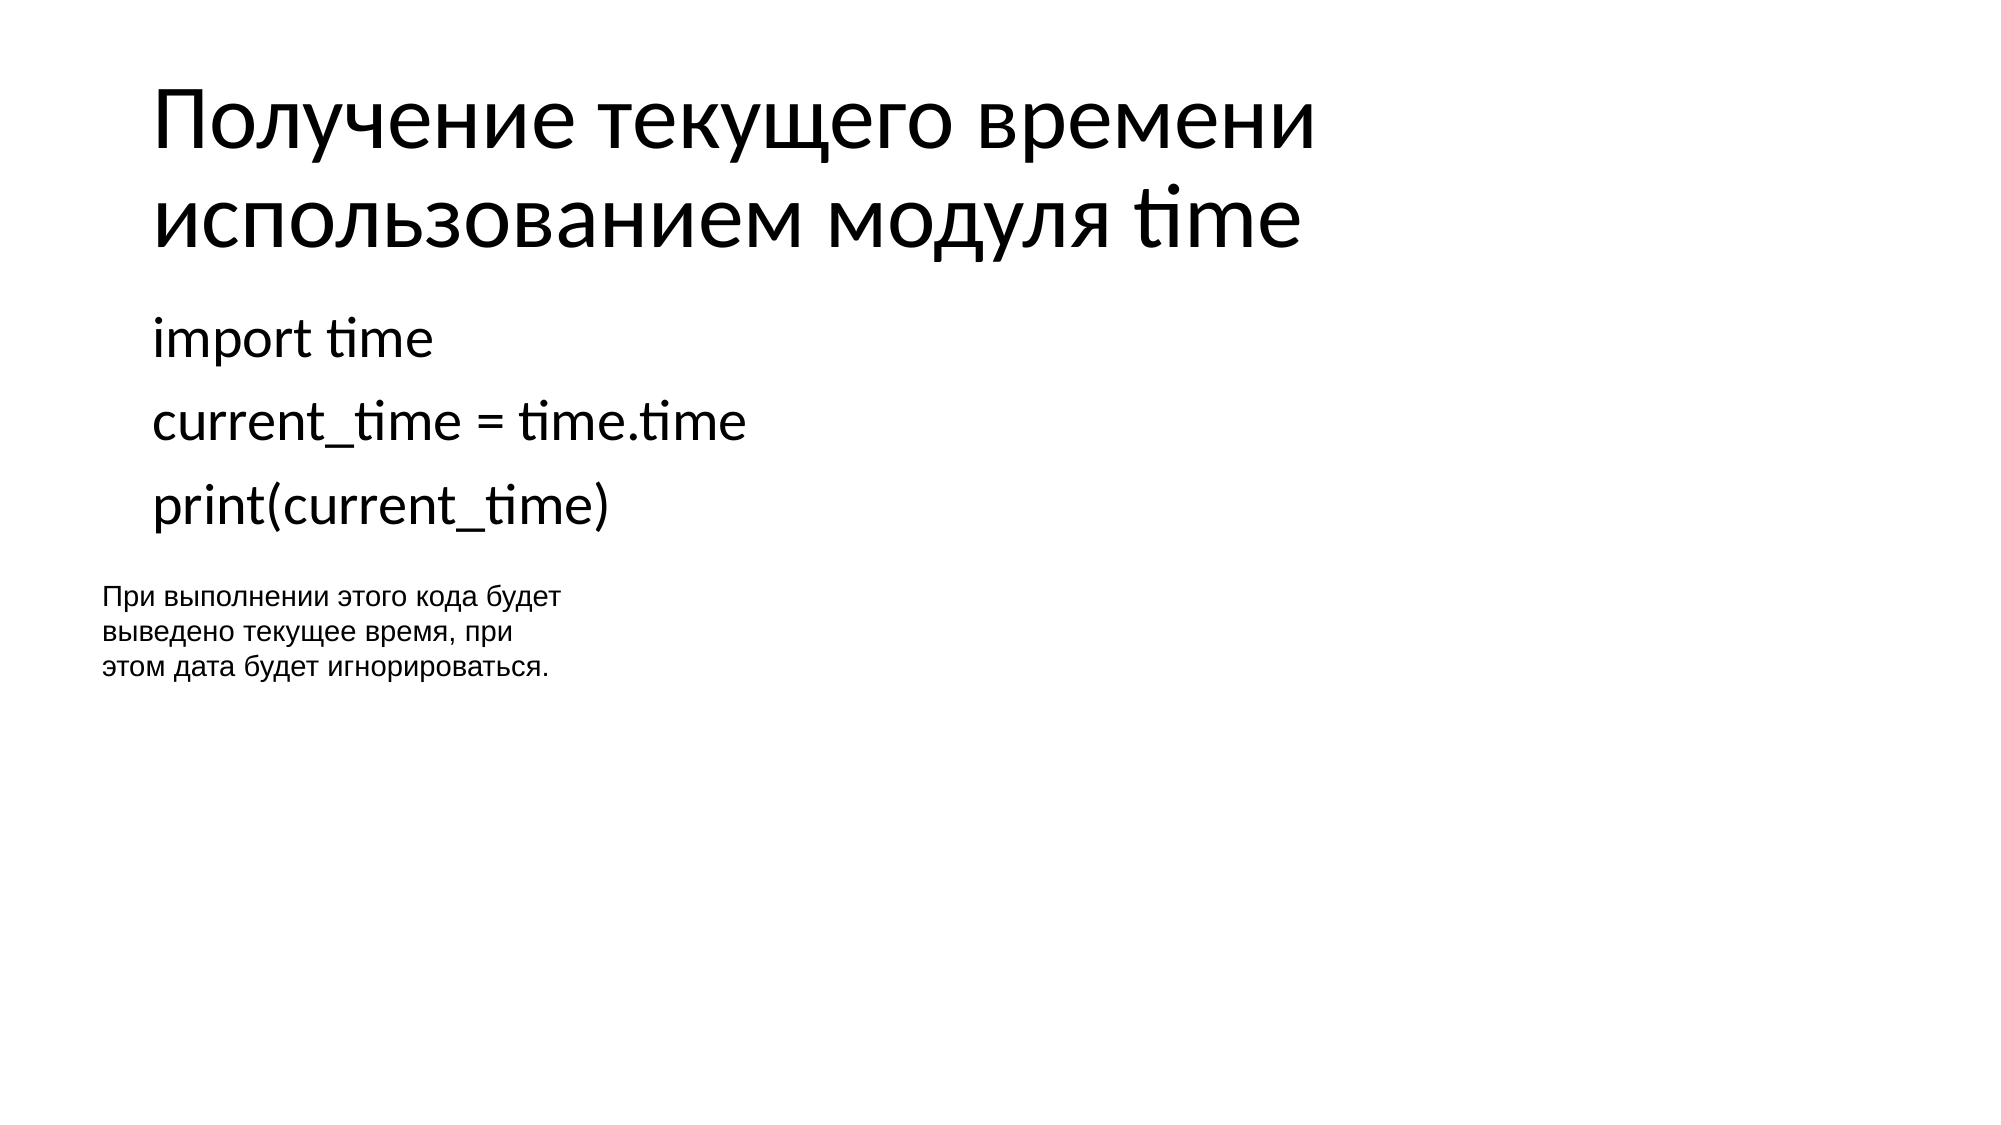

# Получение текущего времени использованием модуля time
import time
current_time = time.time
print(current_time)

При выполнении этого кода будет выведено текущее время, при этом дата будет игнорироваться.